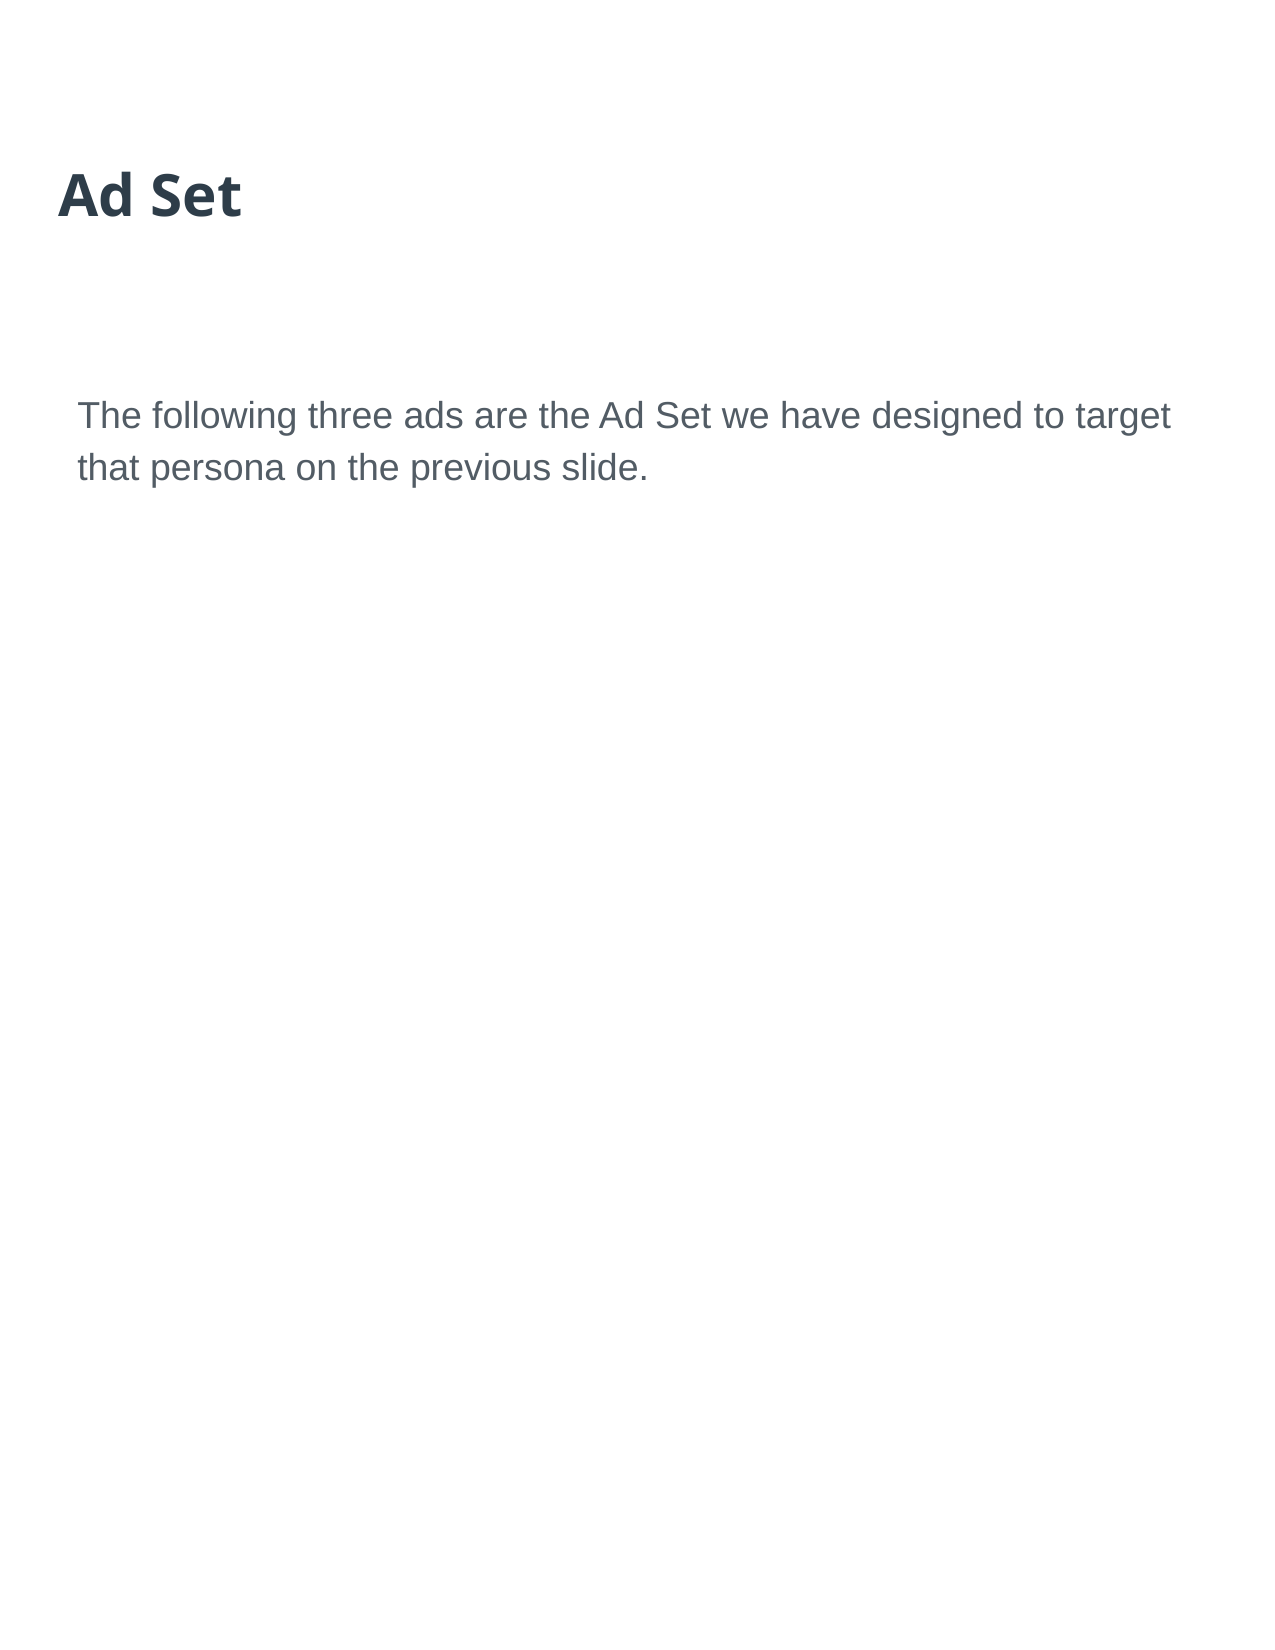

# Ad Set
The following three ads are the Ad Set we have designed to target that persona on the previous slide.